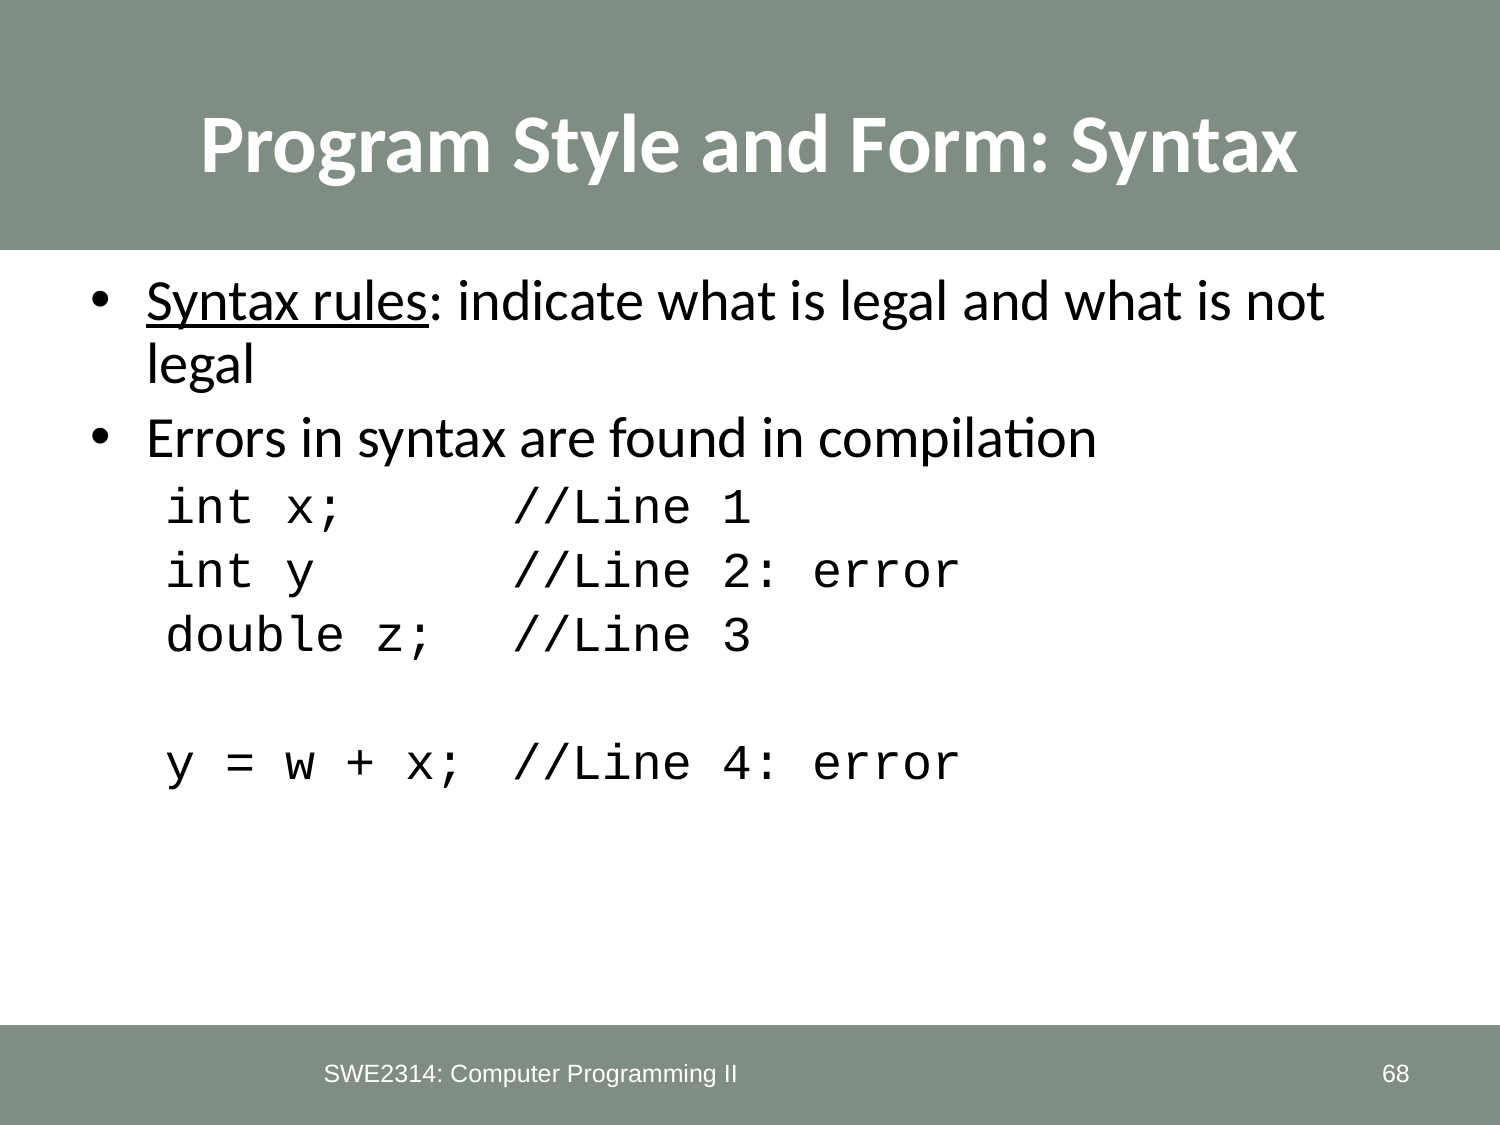

# Program Style and Form: Syntax
Syntax rules: indicate what is legal and what is not legal
Errors in syntax are found in compilation
int x;		//Line 1
int y		//Line 2: error
double z;	//Line 3

y = w + x;	//Line 4: error

SWE2314: Computer Programming II
68